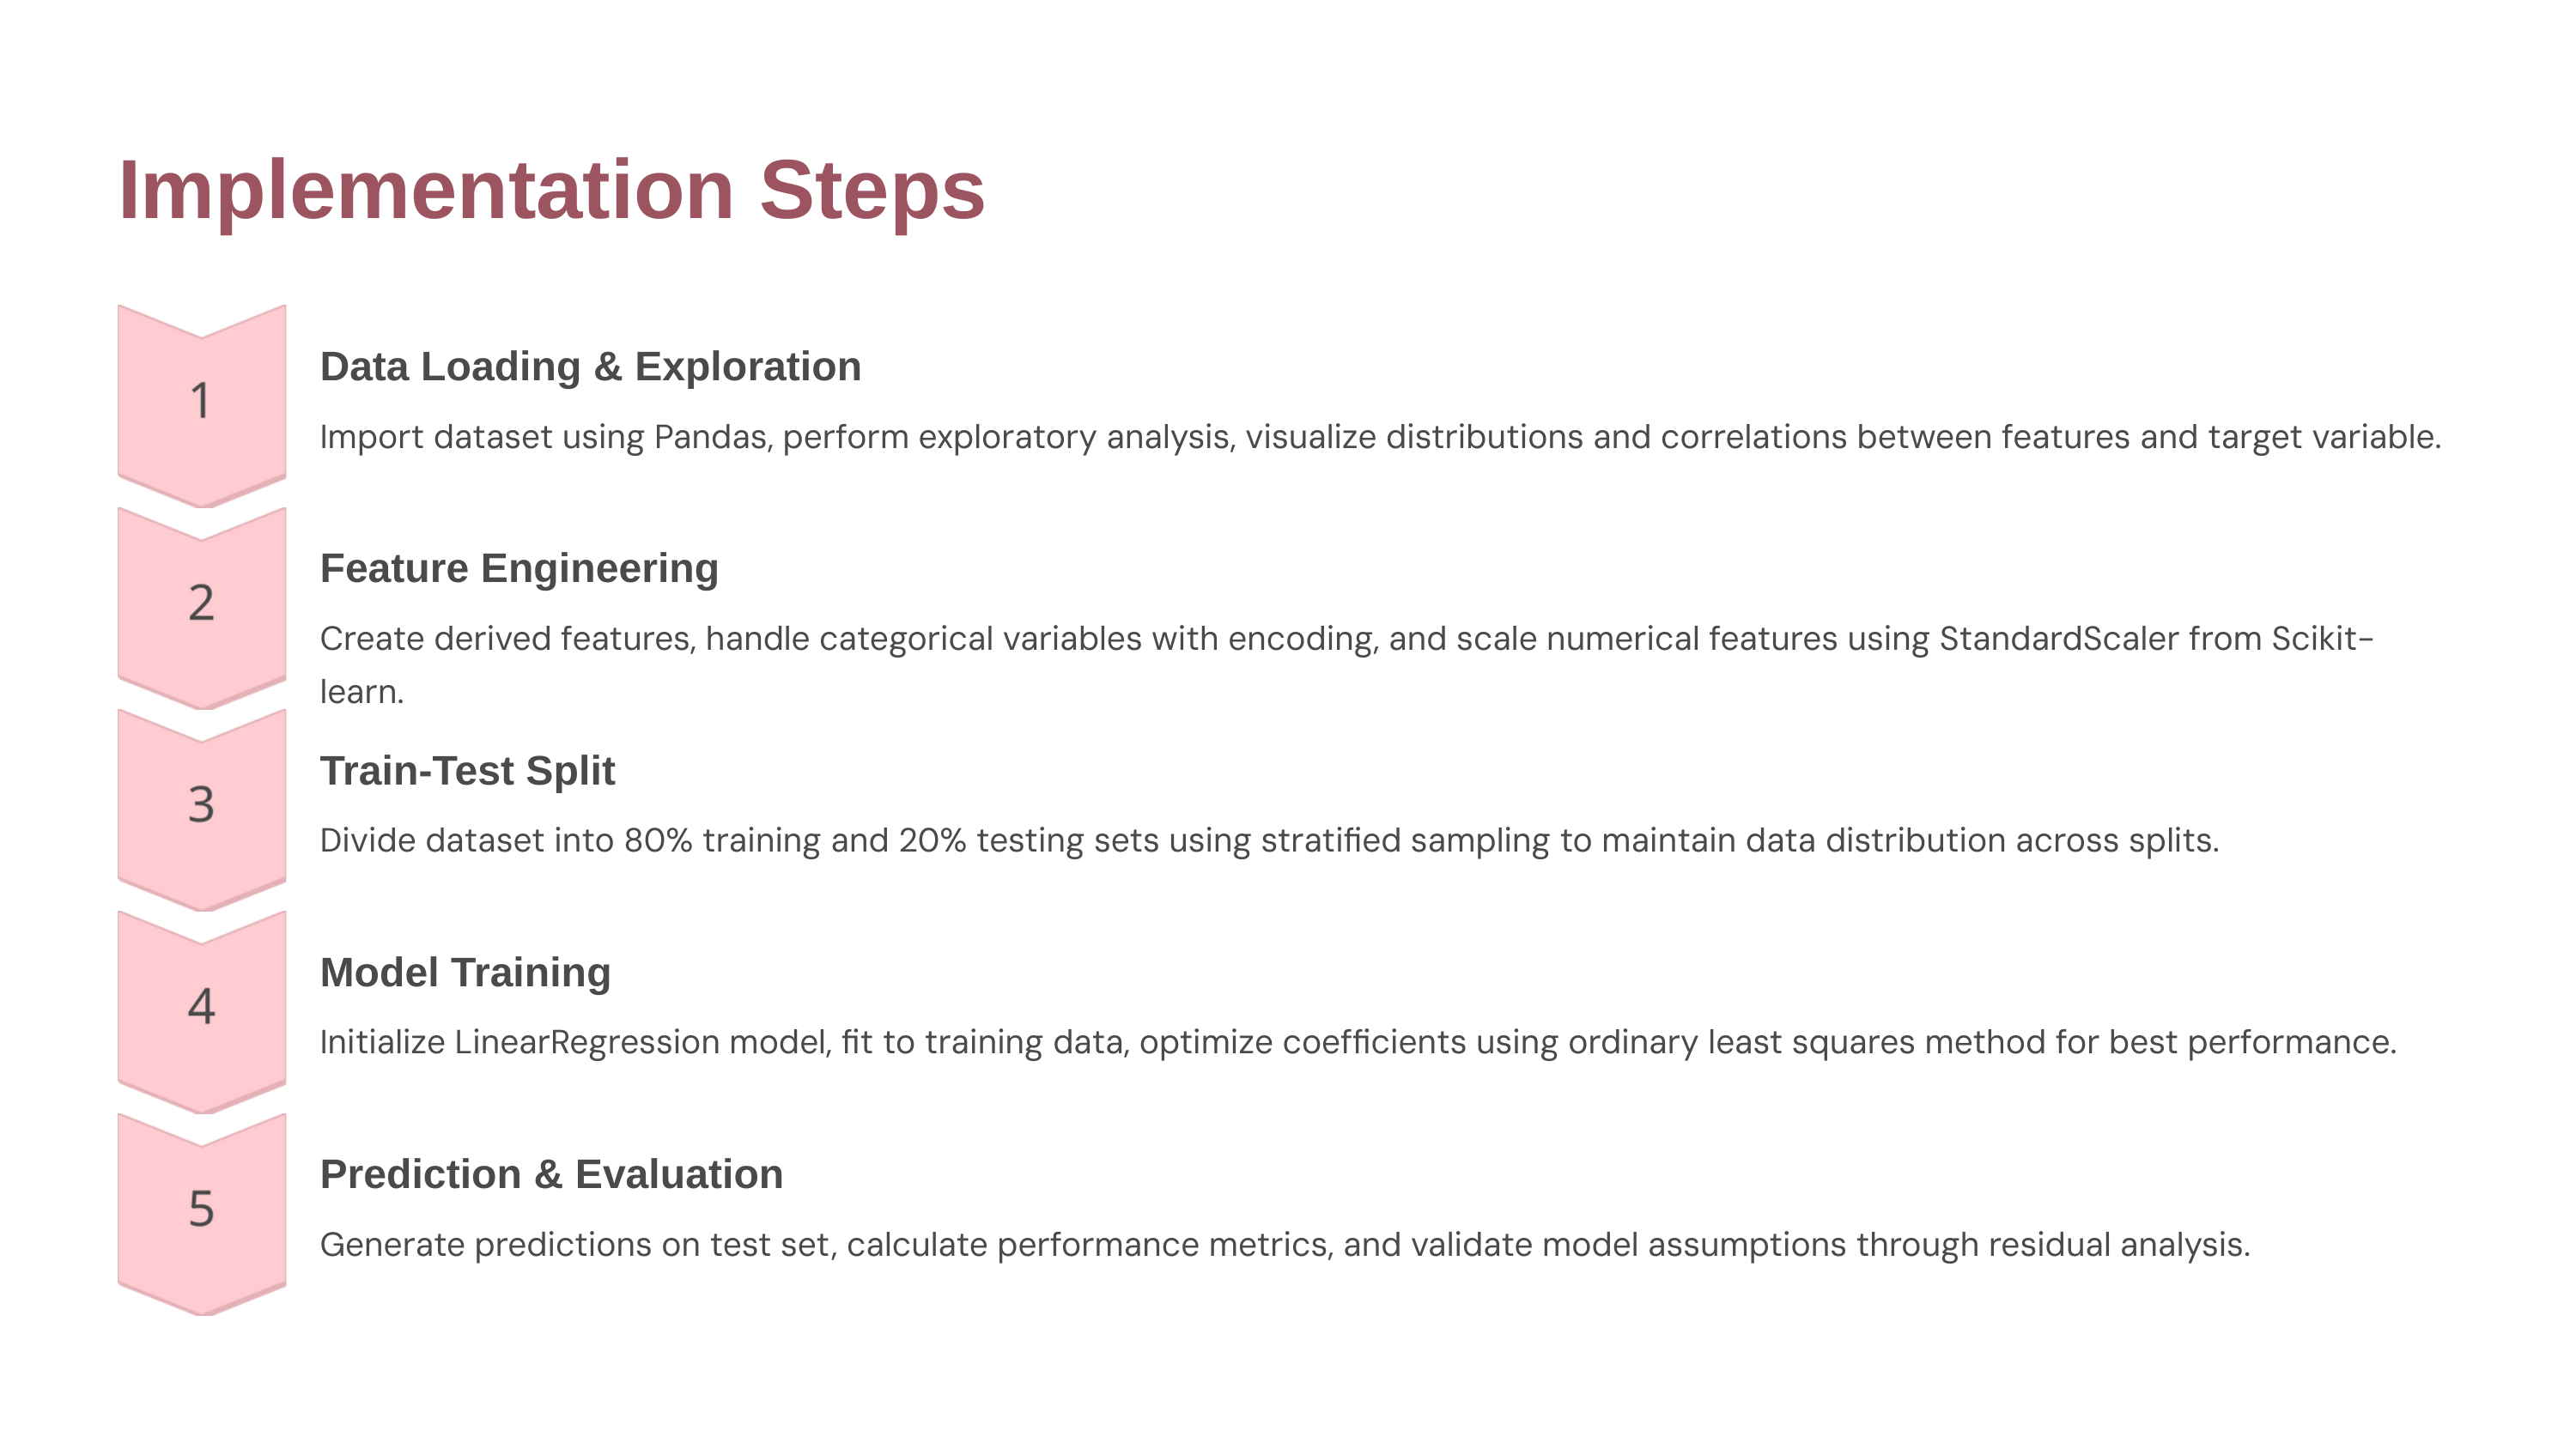

Implementation Steps

Data Loading & Exploration
Import dataset using Pandas, perform exploratory analysis, visualize distributions and correlations between features and target variable.

Feature Engineering
Create derived features, handle categorical variables with encoding, and scale numerical features using StandardScaler from Scikit-learn.

Train-Test Split
Divide dataset into 80% training and 20% testing sets using stratified sampling to maintain data distribution across splits.

Model Training
Initialize LinearRegression model, fit to training data, optimize coefficients using ordinary least squares method for best performance.

Prediction & Evaluation
Generate predictions on test set, calculate performance metrics, and validate model assumptions through residual analysis.